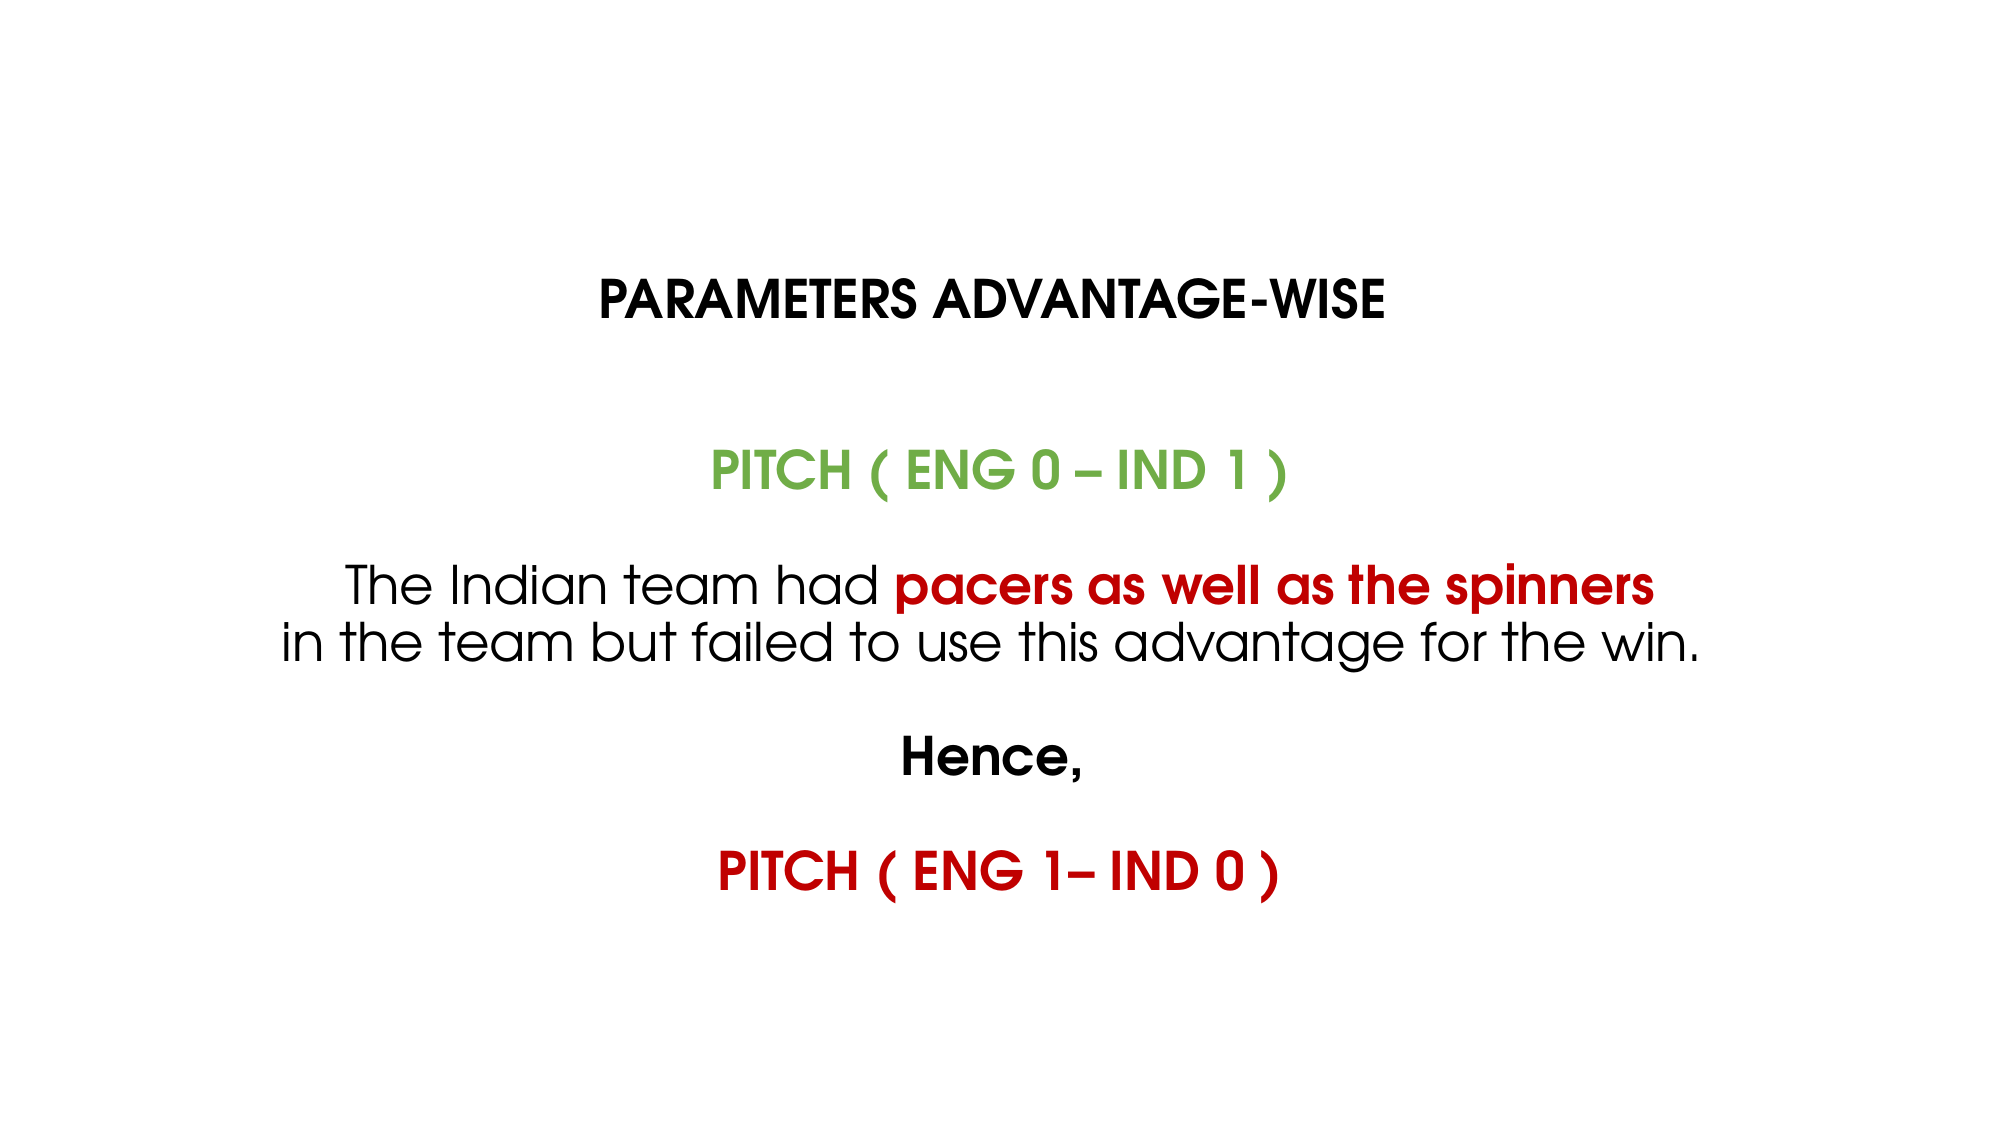

PARAMETERS ADVANTAGE-WISE

PITCH ( ENG 0 – IND 1 )

The Indian team had pacers as well as the spinners
in the team but failed to use this advantage for the win.

Hence,

PITCH ( ENG 1– IND 0 )